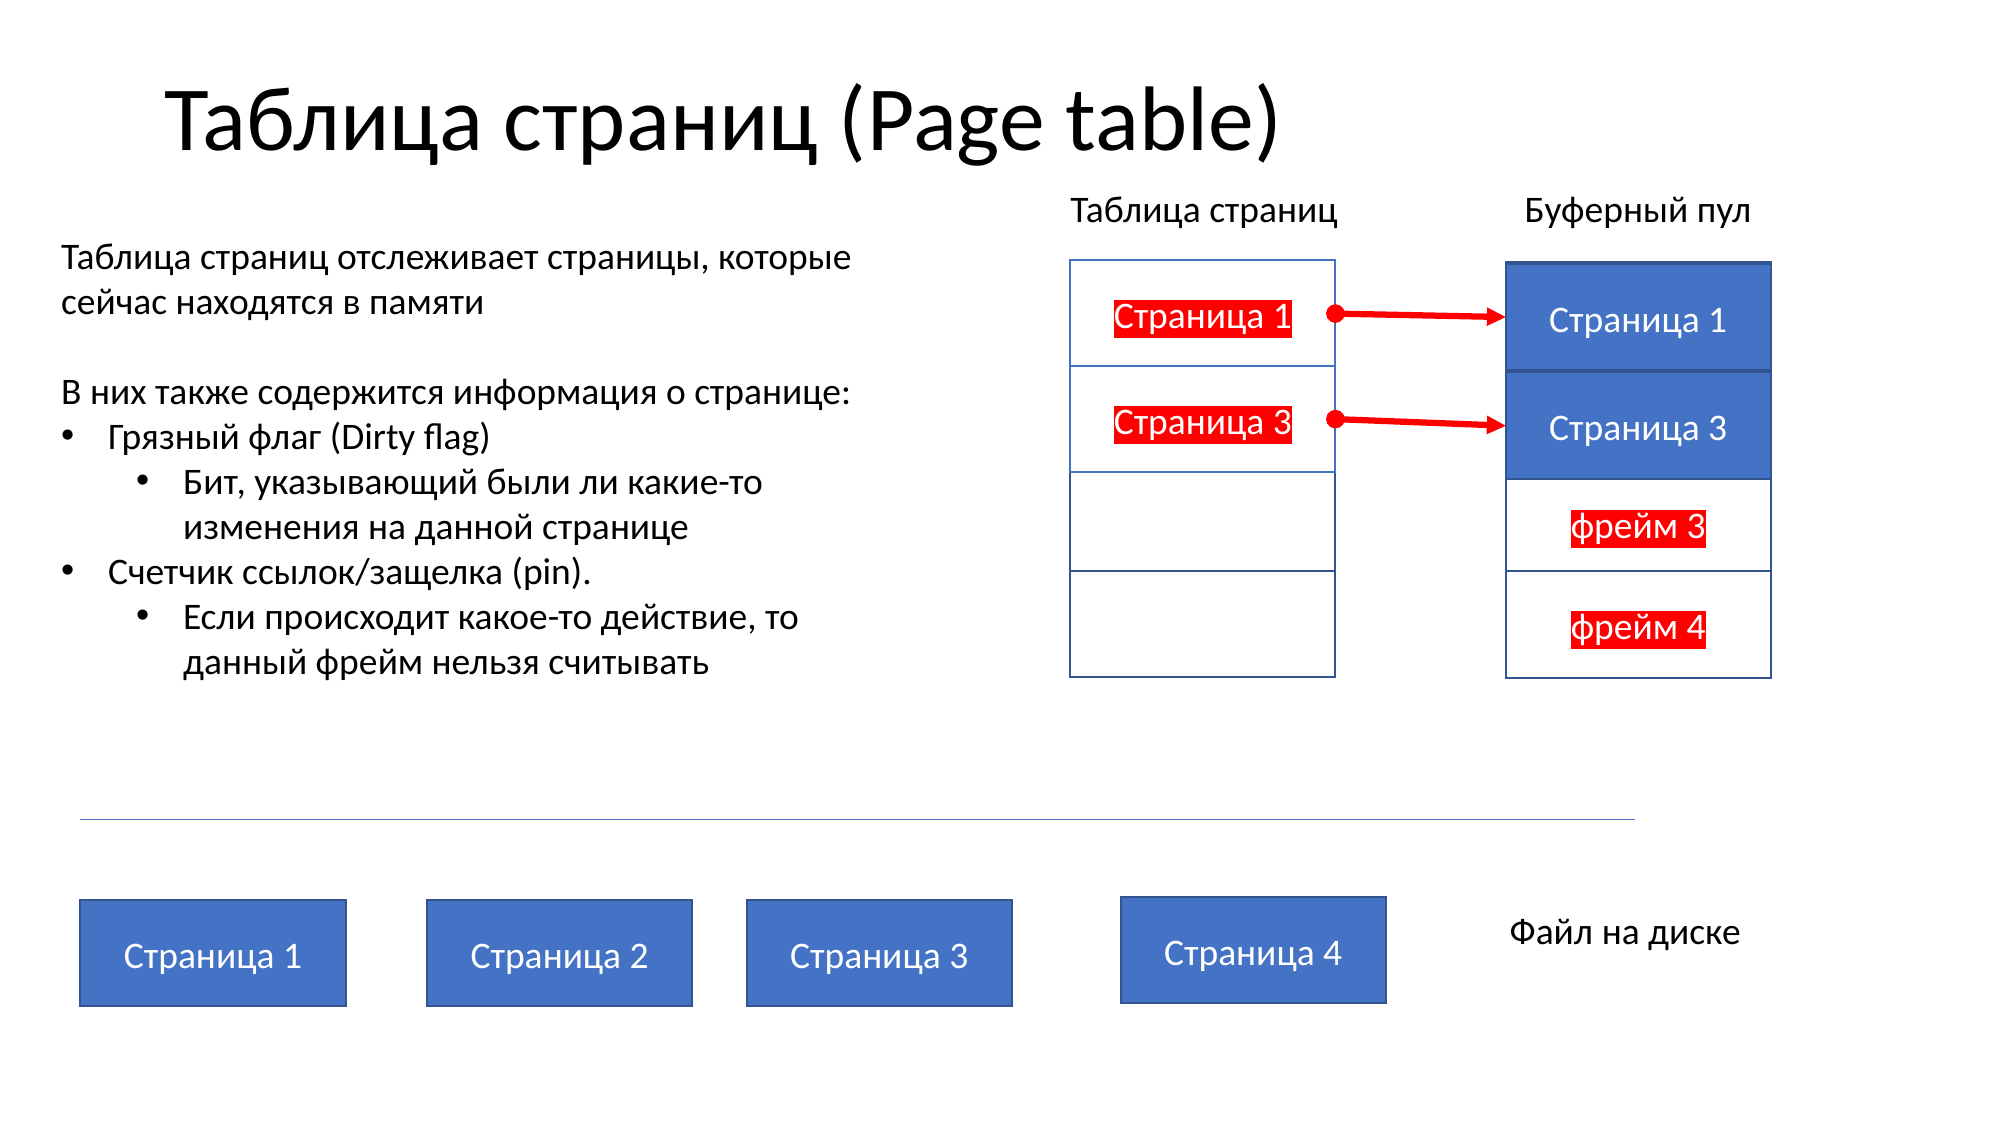

# Таблица страниц (Page table)
Таблица страниц
Буферный пул
Таблица страниц отслеживает страницы, которые сейчас находятся в памяти

В них также содержится информация о странице:
Грязный флаг (Dirty flag)
Бит, указывающий были ли какие-то изменения на данной странице
Счетчик ссылок/защелка (pin).
Если происходит какое-то действие, то данный фрейм нельзя считывать
Страница 1
фрейм 1
фрейм 1
Страница 1
Страница 3
фрейм 2
Страница 3

фрейм 3

фрейм 4
Страница 4
Страница 1
Страница 2
Страница 3
Файл на диске